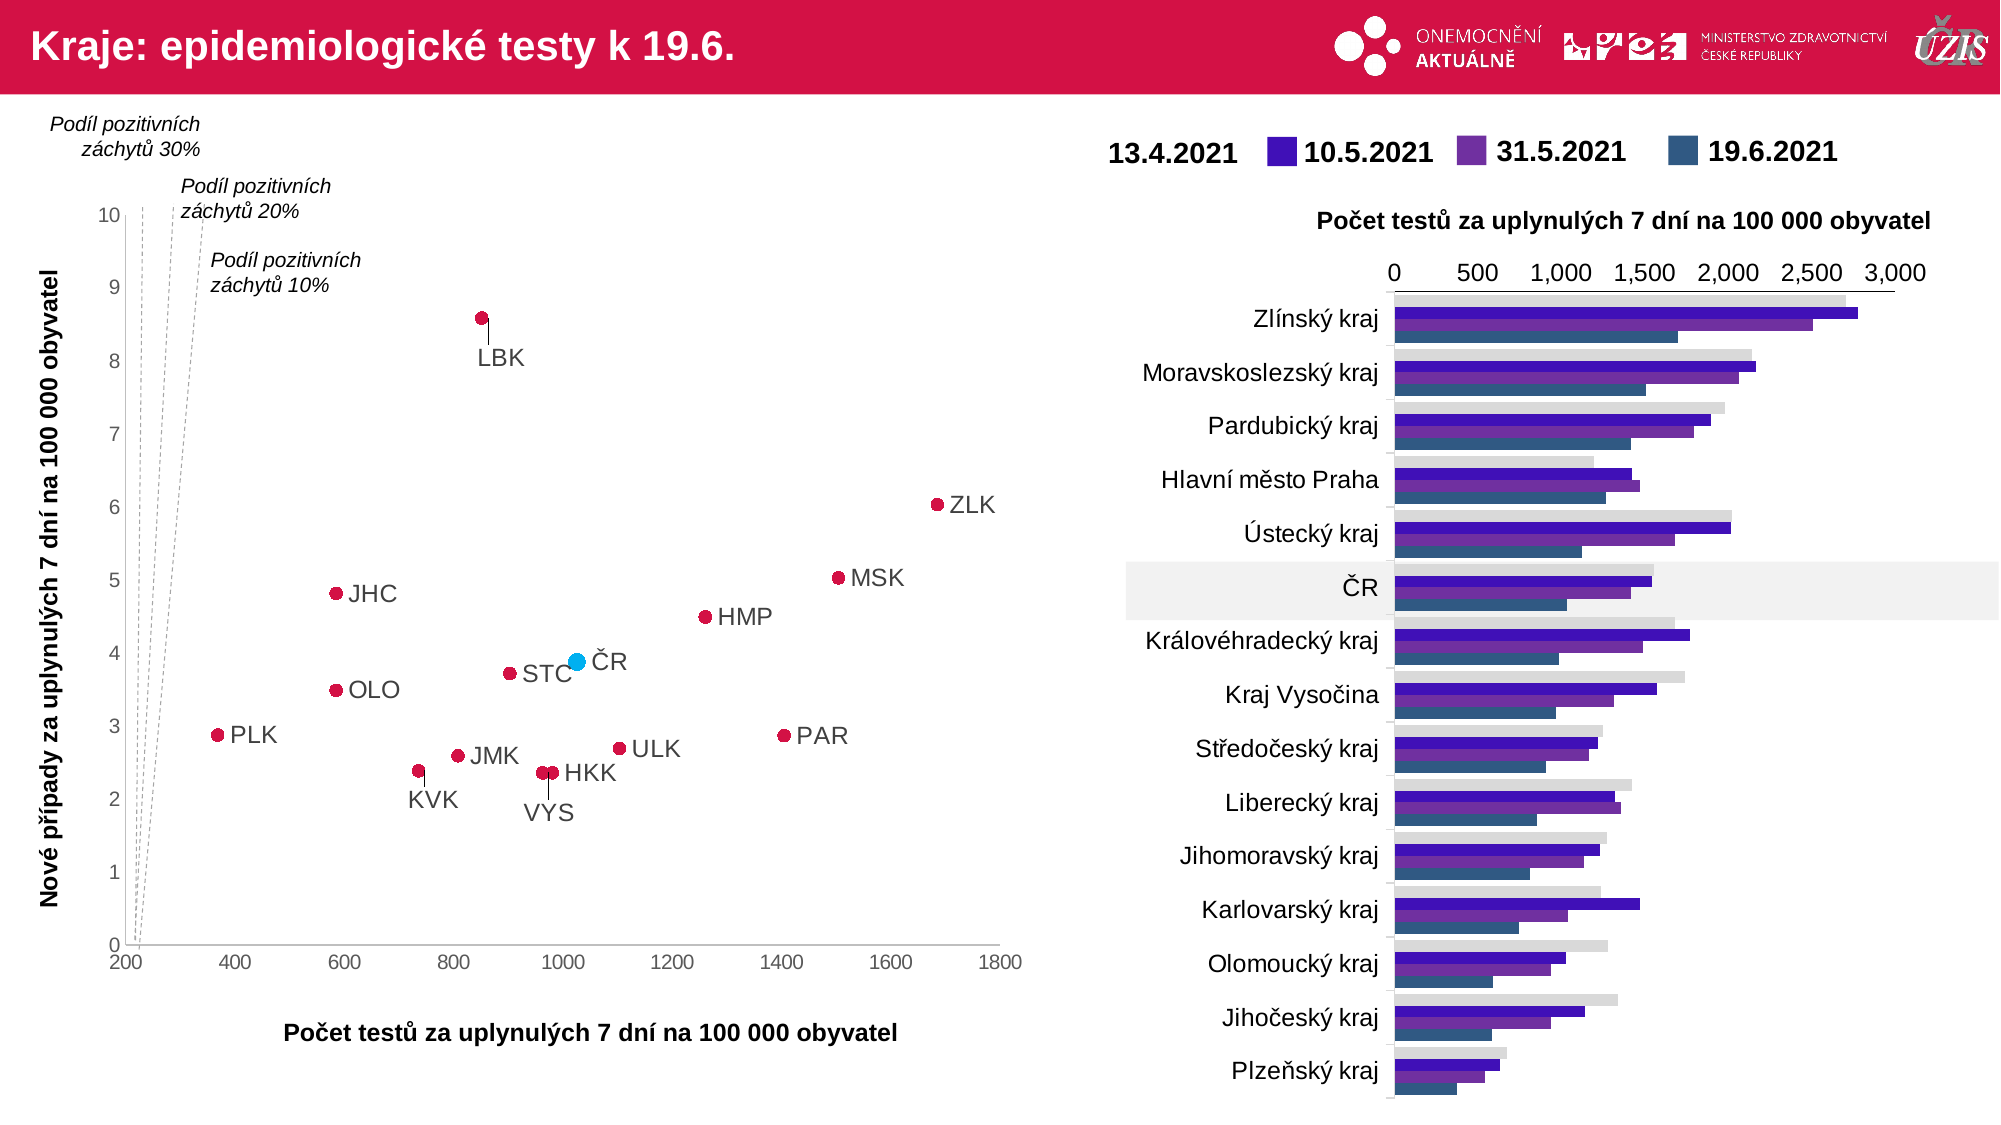

# Kraje: epidemiologické testy k 19.6.
Podíl pozitivních záchytů 30%
31.5.2021
19.6.2021
10.5.2021
13.4.2021

Podíl pozitivních záchytů 20%

### Chart

| Category | inc |
|---|---|
Počet testů za uplynulých 7 dní na 100 000 obyvatel
Podíl pozitivních záchytů 10%

### Chart

| Category | 13.04.2021 | 10.05.2021 | 31.05.2021 | 15.06.2021 |
|---|---|---|---|---|
| Zlínský kraj | 2705.82414987269 | 2774.08600649177 | 2505.52041908642 | 1696.8932236317 |
| Moravskoslezský kraj | 2141.20321855346 | 2167.77858444678 | 2061.14178502624 | 1507.66996916586 |
| Pardubický kraj | 1977.21743654084 | 1892.49047538901 | 1794.94927857765 | 1416.83369799715 |
| Hlavní město Praha | 1194.75628499779 | 1421.40869038951 | 1468.29712587372 | 1268.75911927639 |
| Ústecký kraj | 2021.53233031906 | 2015.90200292777 | 1682.36630420414 | 1120.67994771139 |
| ČR | 1553.76999539422 | 1544.98640739757 | 1415.40979596192 | 1031.875361 |
| Královéhradecký kraj | 1680.63717880984 | 1769.05354545999 | 1489.46174948211 | 984.380985579236 |
| Kraj Vysočina | 1738.42295991761 | 1574.72113699071 | 1313.54499933182 | 966.882315486624 |
| Středočeský kraj | 1246.64072955807 | 1220.96113224849 | 1166.31151568994 | 908.657171653444 |
| Liberecký kraj | 1422.67603214637 | 1319.61959518708 | 1357.36175521384 | 855.187625995534 |
| Jihomoravský kraj | 1272.12051597596 | 1230.70925361846 | 1135.75615710178 | 809.820241657722 |
| Karlovarský kraj | 1238.95796611787 | 1467.38444858869 | 1041.55657305726 | 743.579340699803 |
| Olomoucký kraj | 1279.25750409977 | 1028.03708673131 | 938.745991416635 | 587.925560091479 |
| Jihočeský kraj | 1336.18003856726 | 1143.6545044604 | 937.454840408918 | 585.812157855399 |
| Plzeňský kraj | 673.388140585847 | 633.627785551256 | 538.879705468825 | 371.547828323246 |
Nové případy za uplynulých 7 dní na 100 000 obyvatel
Počet testů za uplynulých 7 dní na 100 000 obyvatel